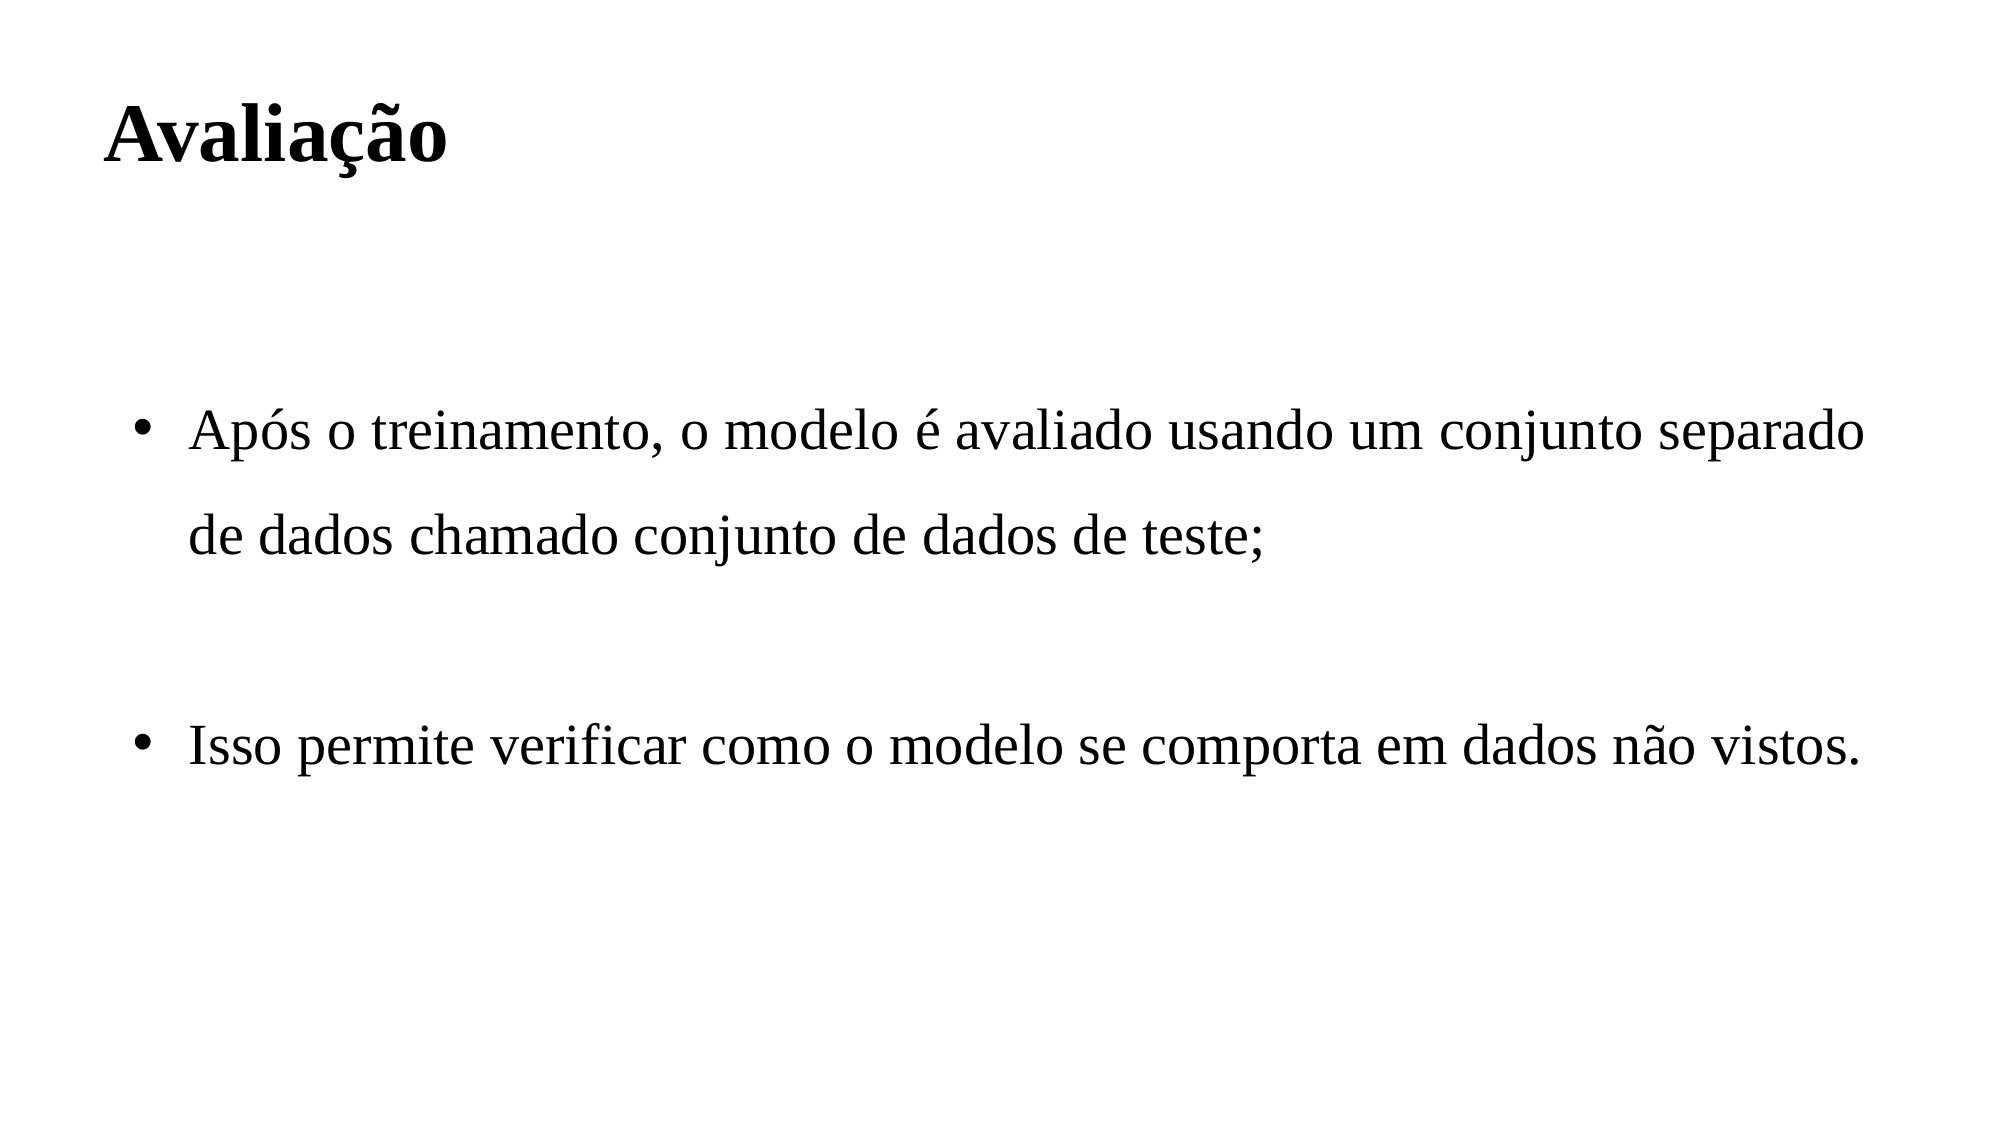

Avaliação
Após o treinamento, o modelo é avaliado usando um conjunto separado de dados chamado conjunto de dados de teste;

Isso permite verificar como o modelo se comporta em dados não vistos.